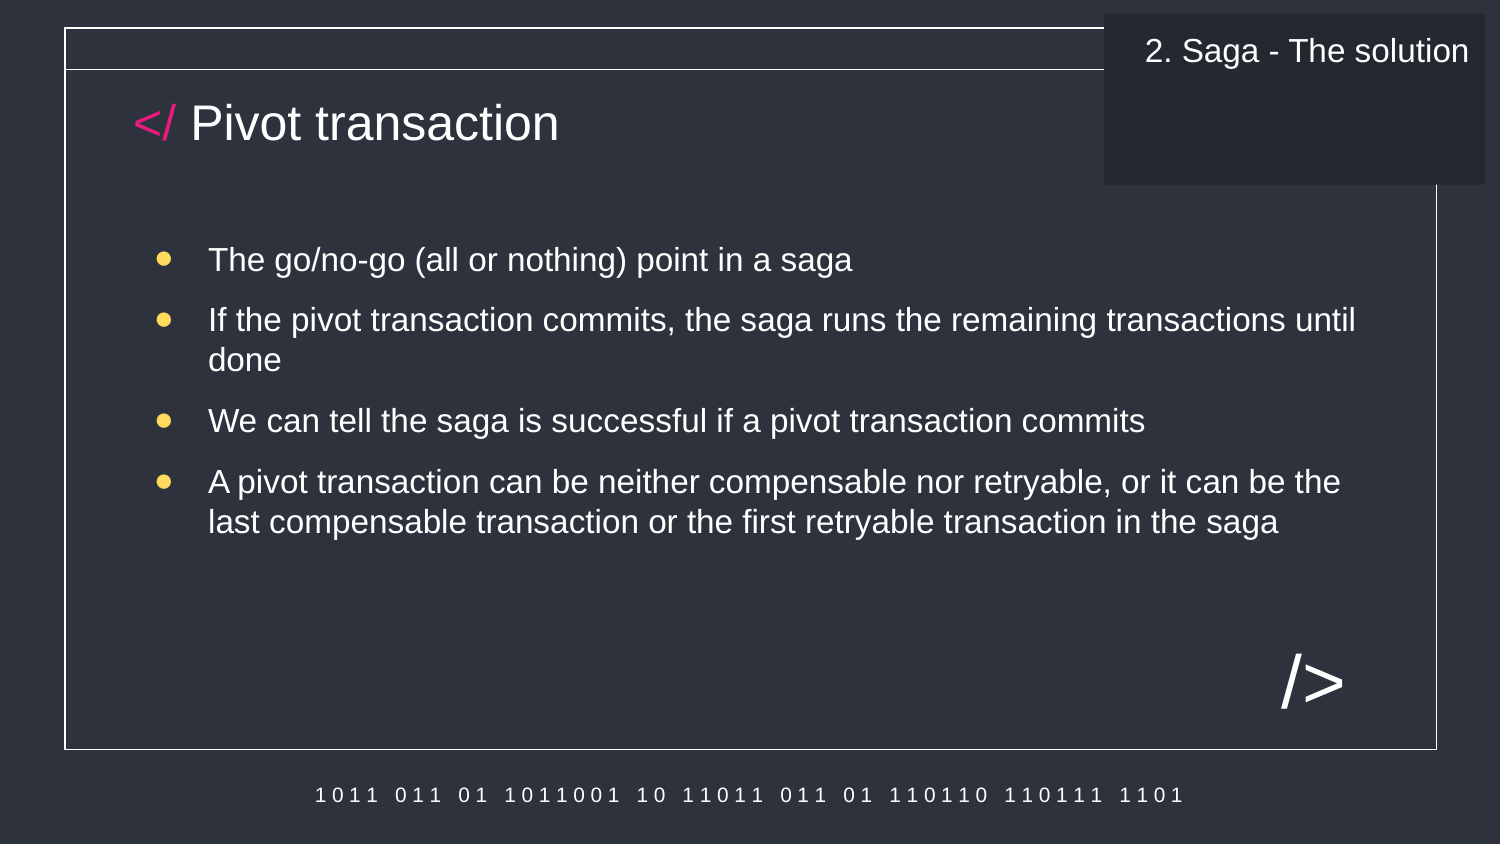

2. Saga - The solution
# </ Pivot transaction
The go/no-go (all or nothing) point in a saga
If the pivot transaction commits, the saga runs the remaining transactions until done
We can tell the saga is successful if a pivot transaction commits
A pivot transaction can be neither compensable nor retryable, or it can be the last compensable transaction or the first retryable transaction in the saga
/>